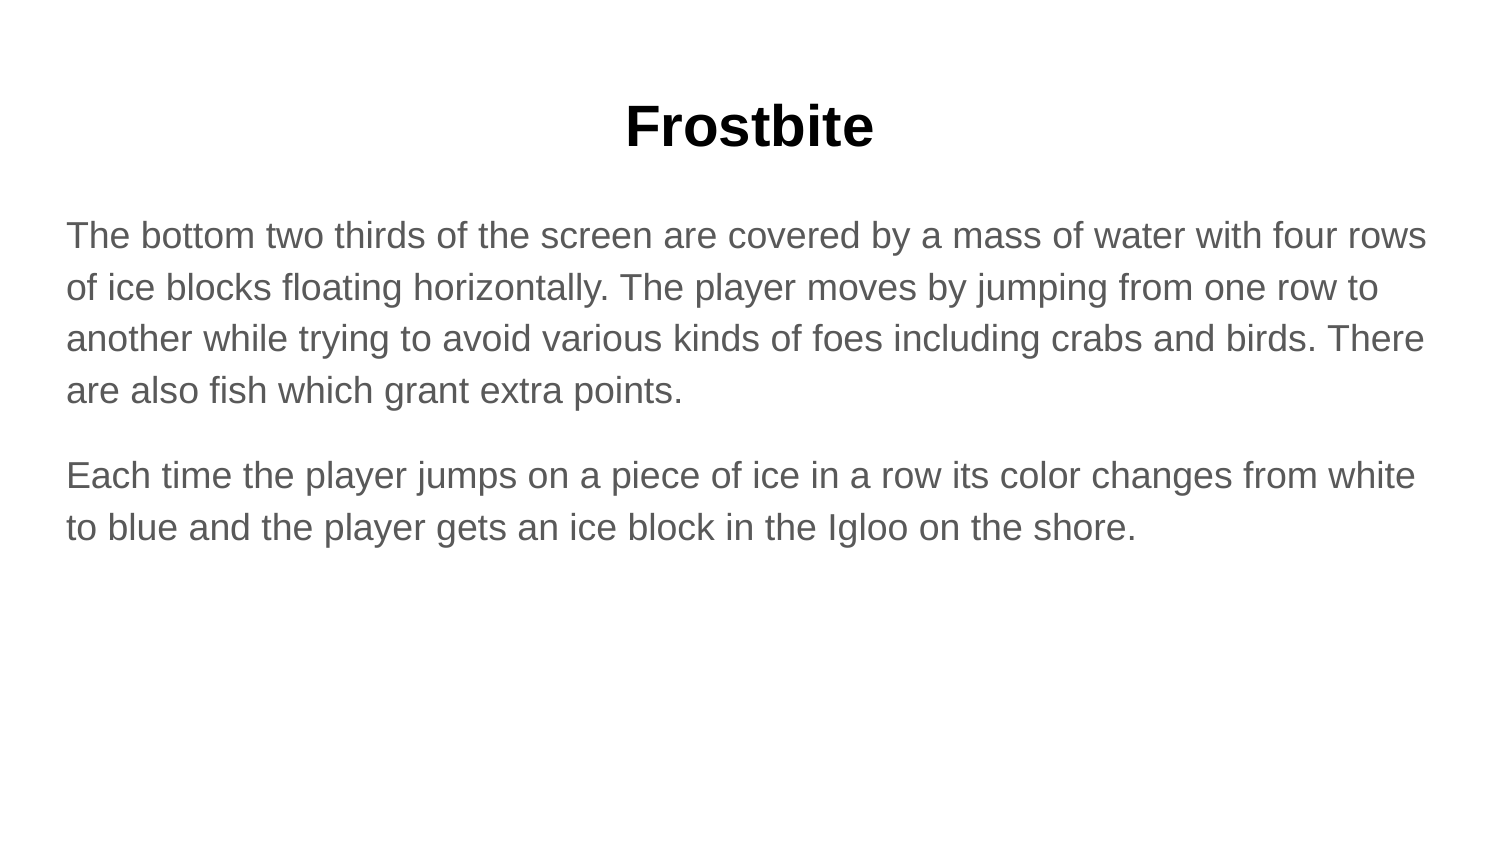

# Frostbite
The bottom two thirds of the screen are covered by a mass of water with four rows of ice blocks floating horizontally. The player moves by jumping from one row to another while trying to avoid various kinds of foes including crabs and birds. There are also fish which grant extra points.
Each time the player jumps on a piece of ice in a row its color changes from white to blue and the player gets an ice block in the Igloo on the shore.